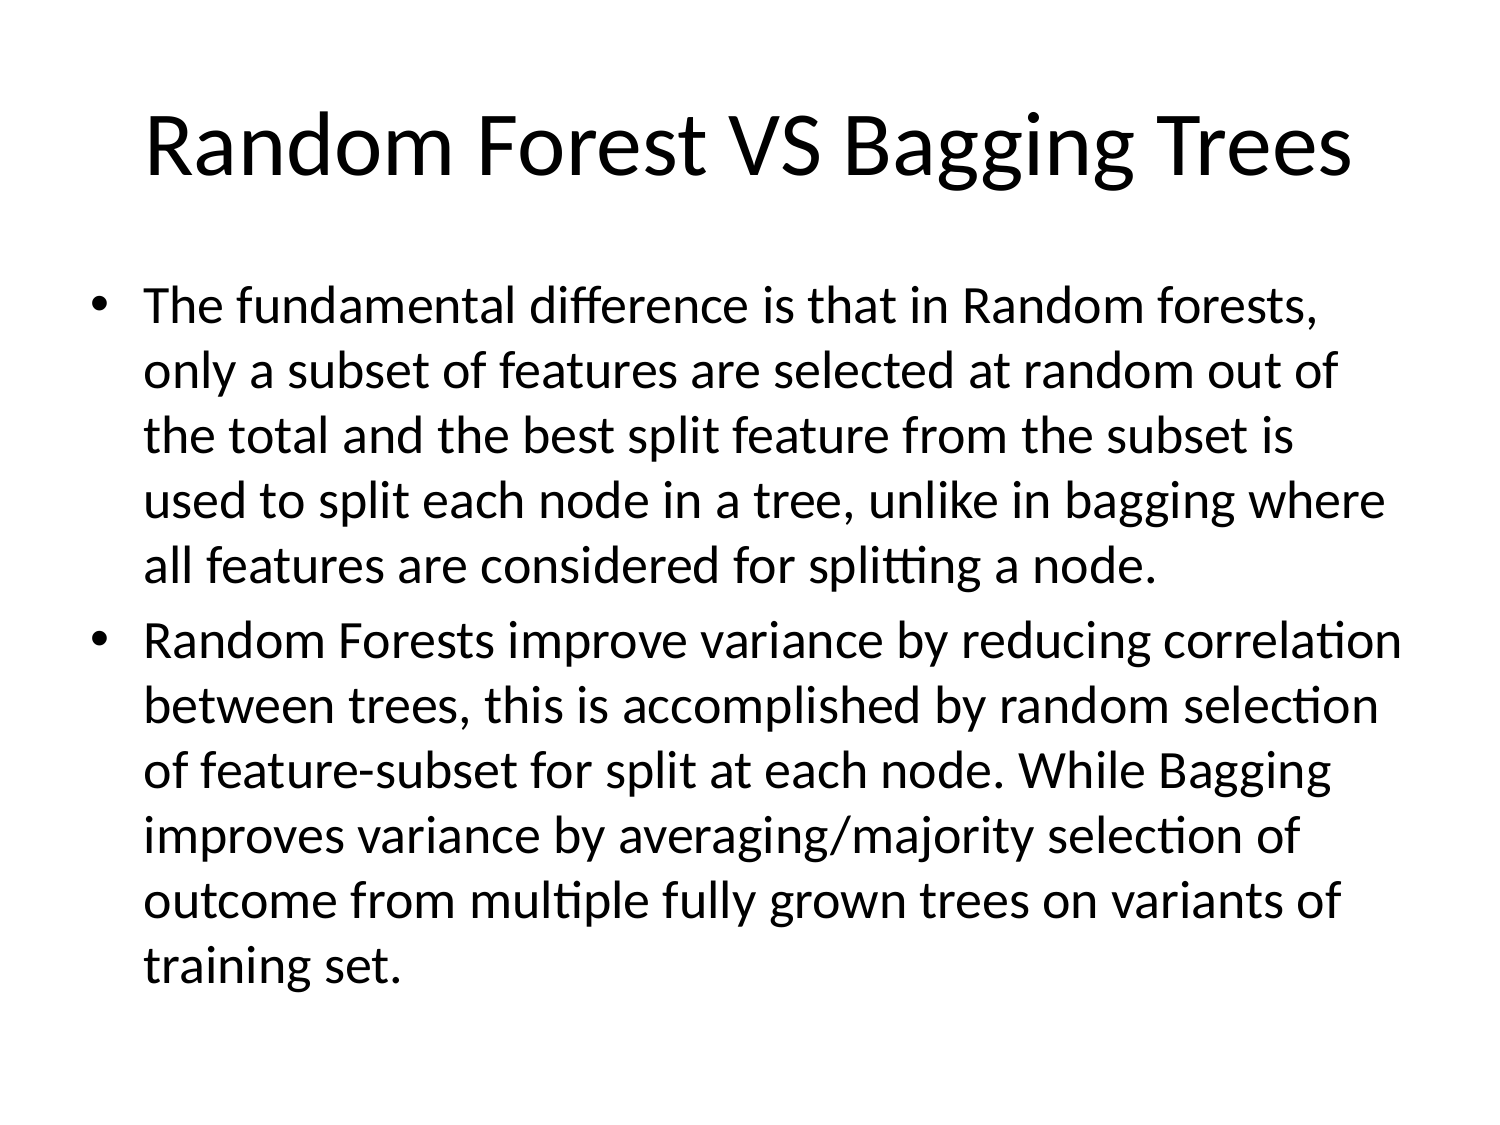

# Random Forest VS Bagging Trees
The fundamental difference is that in Random forests, only a subset of features are selected at random out of the total and the best split feature from the subset is used to split each node in a tree, unlike in bagging where all features are considered for splitting a node.
Random Forests improve variance by reducing correlation between trees, this is accomplished by random selection of feature-subset for split at each node. While Bagging improves variance by averaging/majority selection of outcome from multiple fully grown trees on variants of training set.